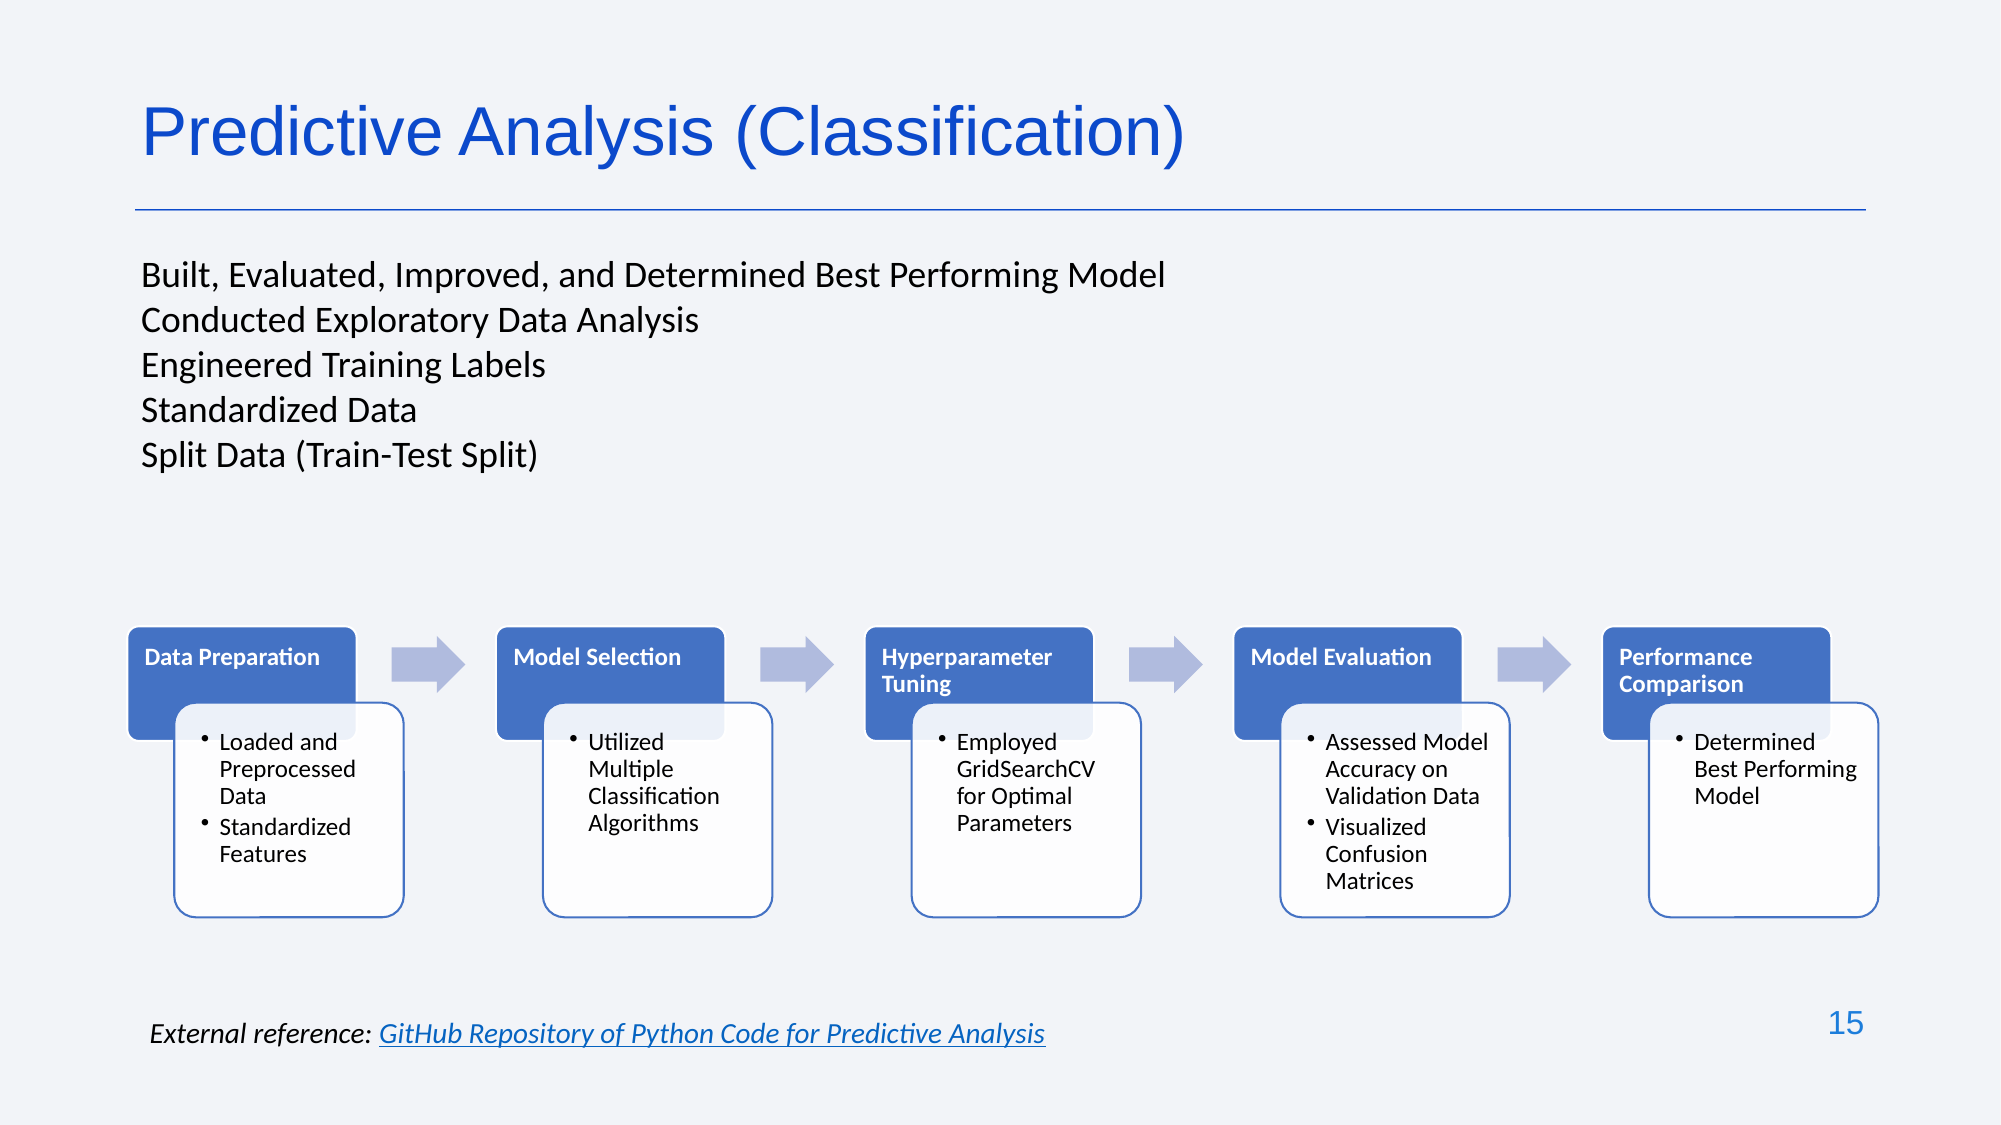

Predictive Analysis (Classification)
Built, Evaluated, Improved, and Determined Best Performing Model
Conducted Exploratory Data Analysis
Engineered Training Labels
Standardized Data
Split Data (Train-Test Split)
Data Preparation
Loaded and Preprocessed Data
Standardized Features

Model Selection
Utilized Multiple Classification Algorithms

Hyperparameter Tuning
Employed GridSearchCV for Optimal Parameters

Model Evaluation
Assessed Model Accuracy on Validation Data
Visualized Confusion Matrices

Performance Comparison
Determined Best Performing Model
15
External reference: GitHub Repository of Python Code for Predictive Analysis